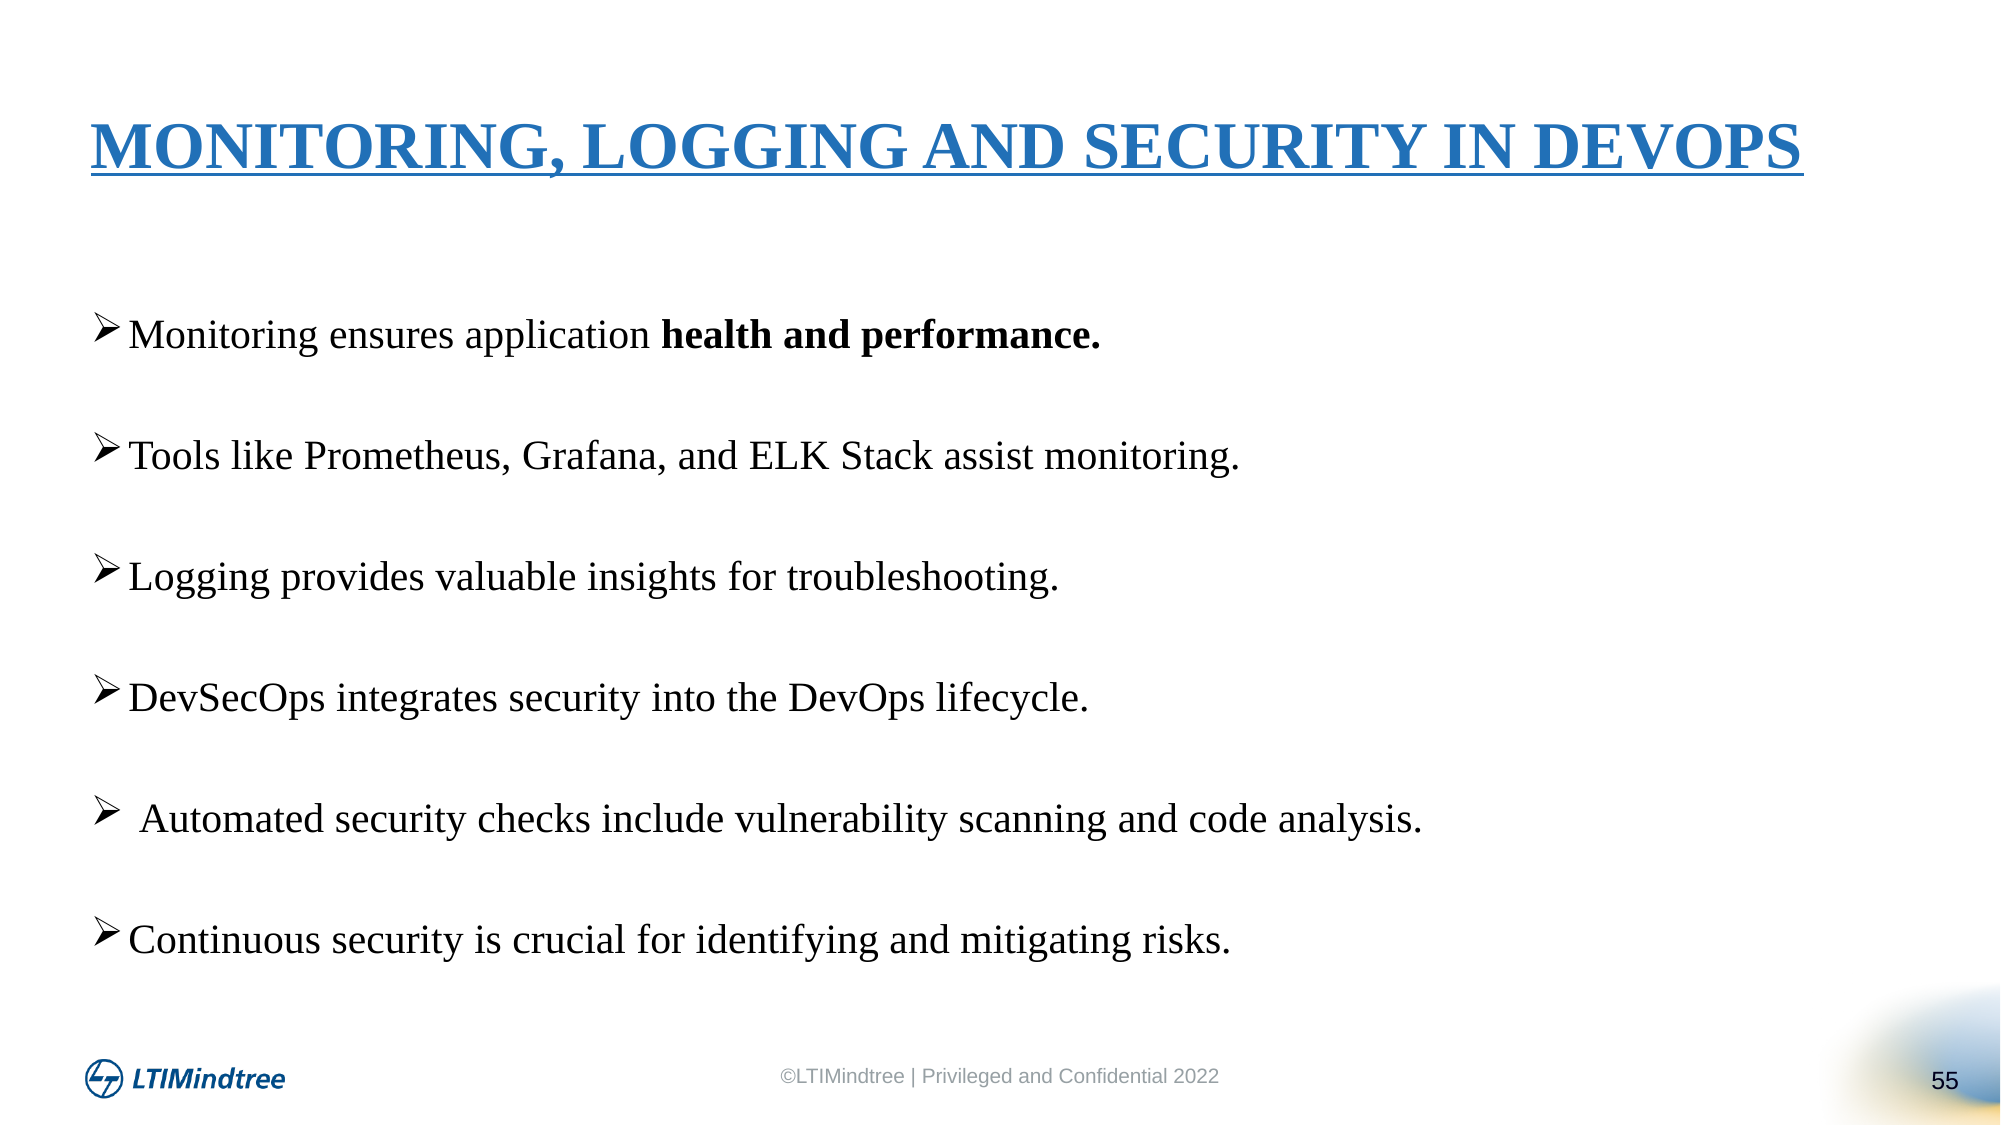

MONITORING, LOGGING AND SECURITY IN DEVOPS
Monitoring ensures application health and performance.
Tools like Prometheus, Grafana, and ELK Stack assist monitoring.
Logging provides valuable insights for troubleshooting.
DevSecOps integrates security into the DevOps lifecycle.
 Automated security checks include vulnerability scanning and code analysis.
Continuous security is crucial for identifying and mitigating risks.